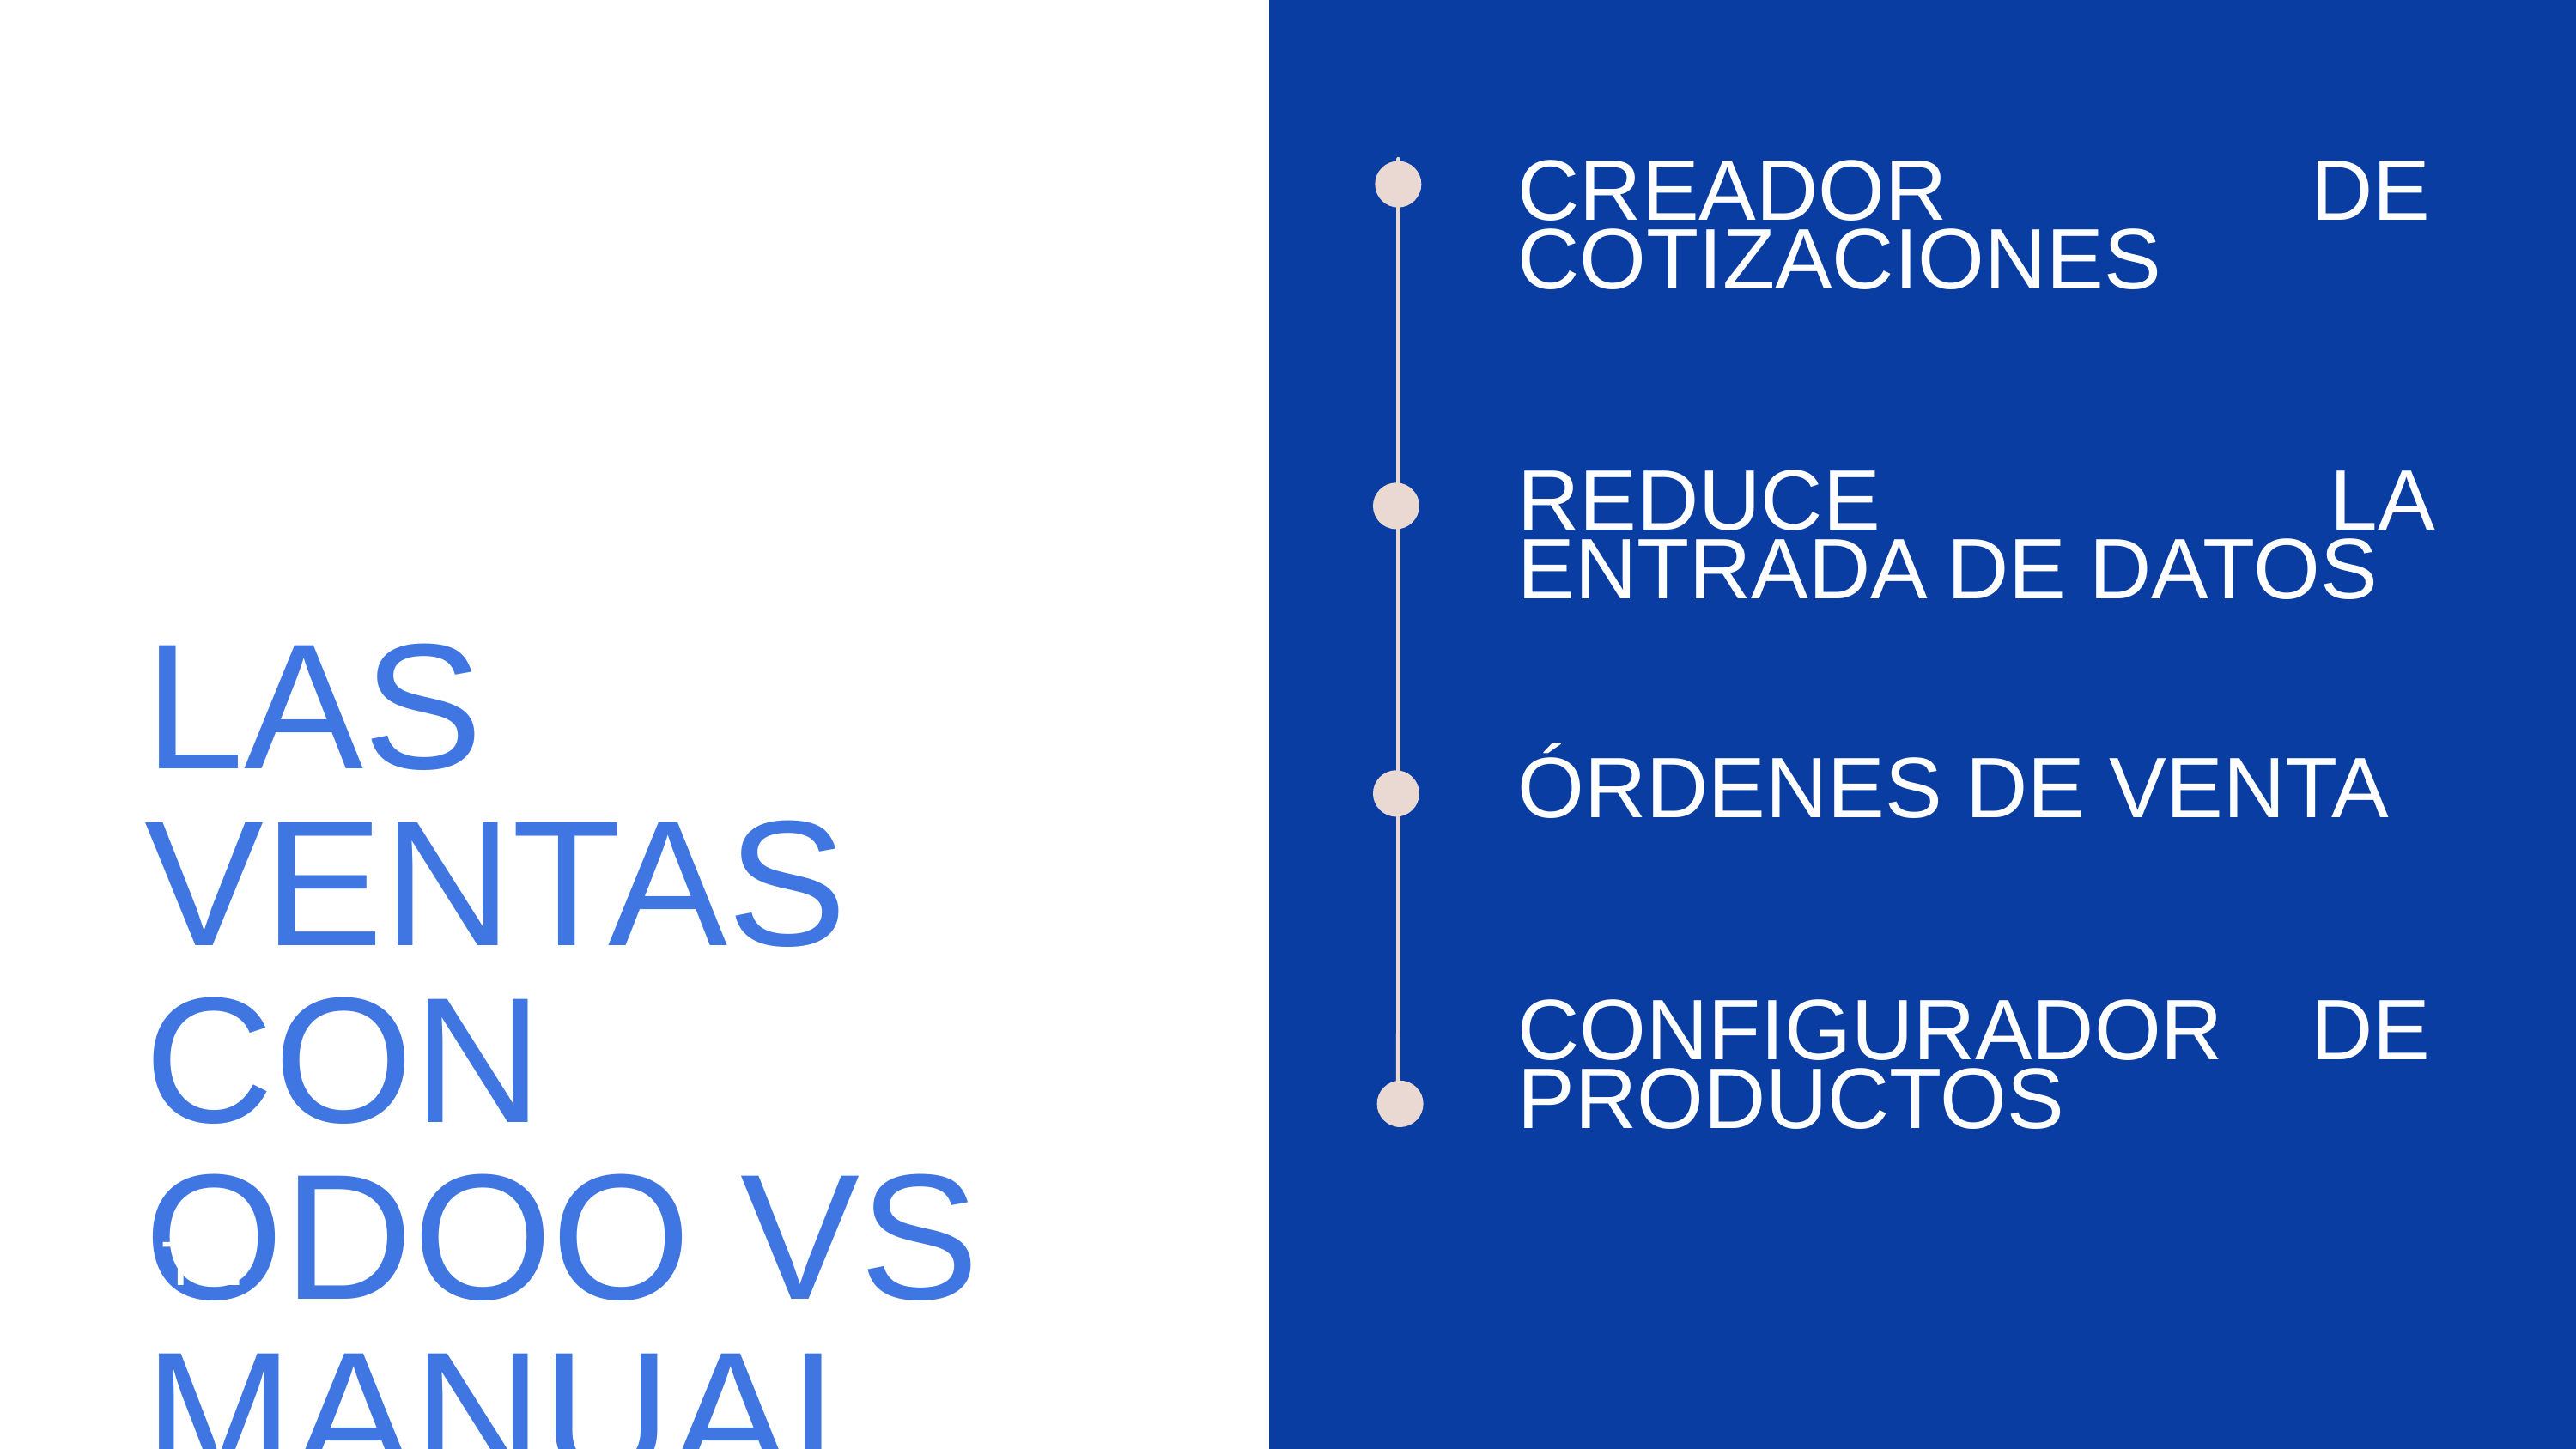

CREADOR DE COTIZACIONES
REDUCE LA ENTRADA DE DATOS

LAS VENTAS CON ODOO VS MANUAL

ÓRDENES DE VENTA

CONFIGURADOR DE PRODUCTOS

 TE